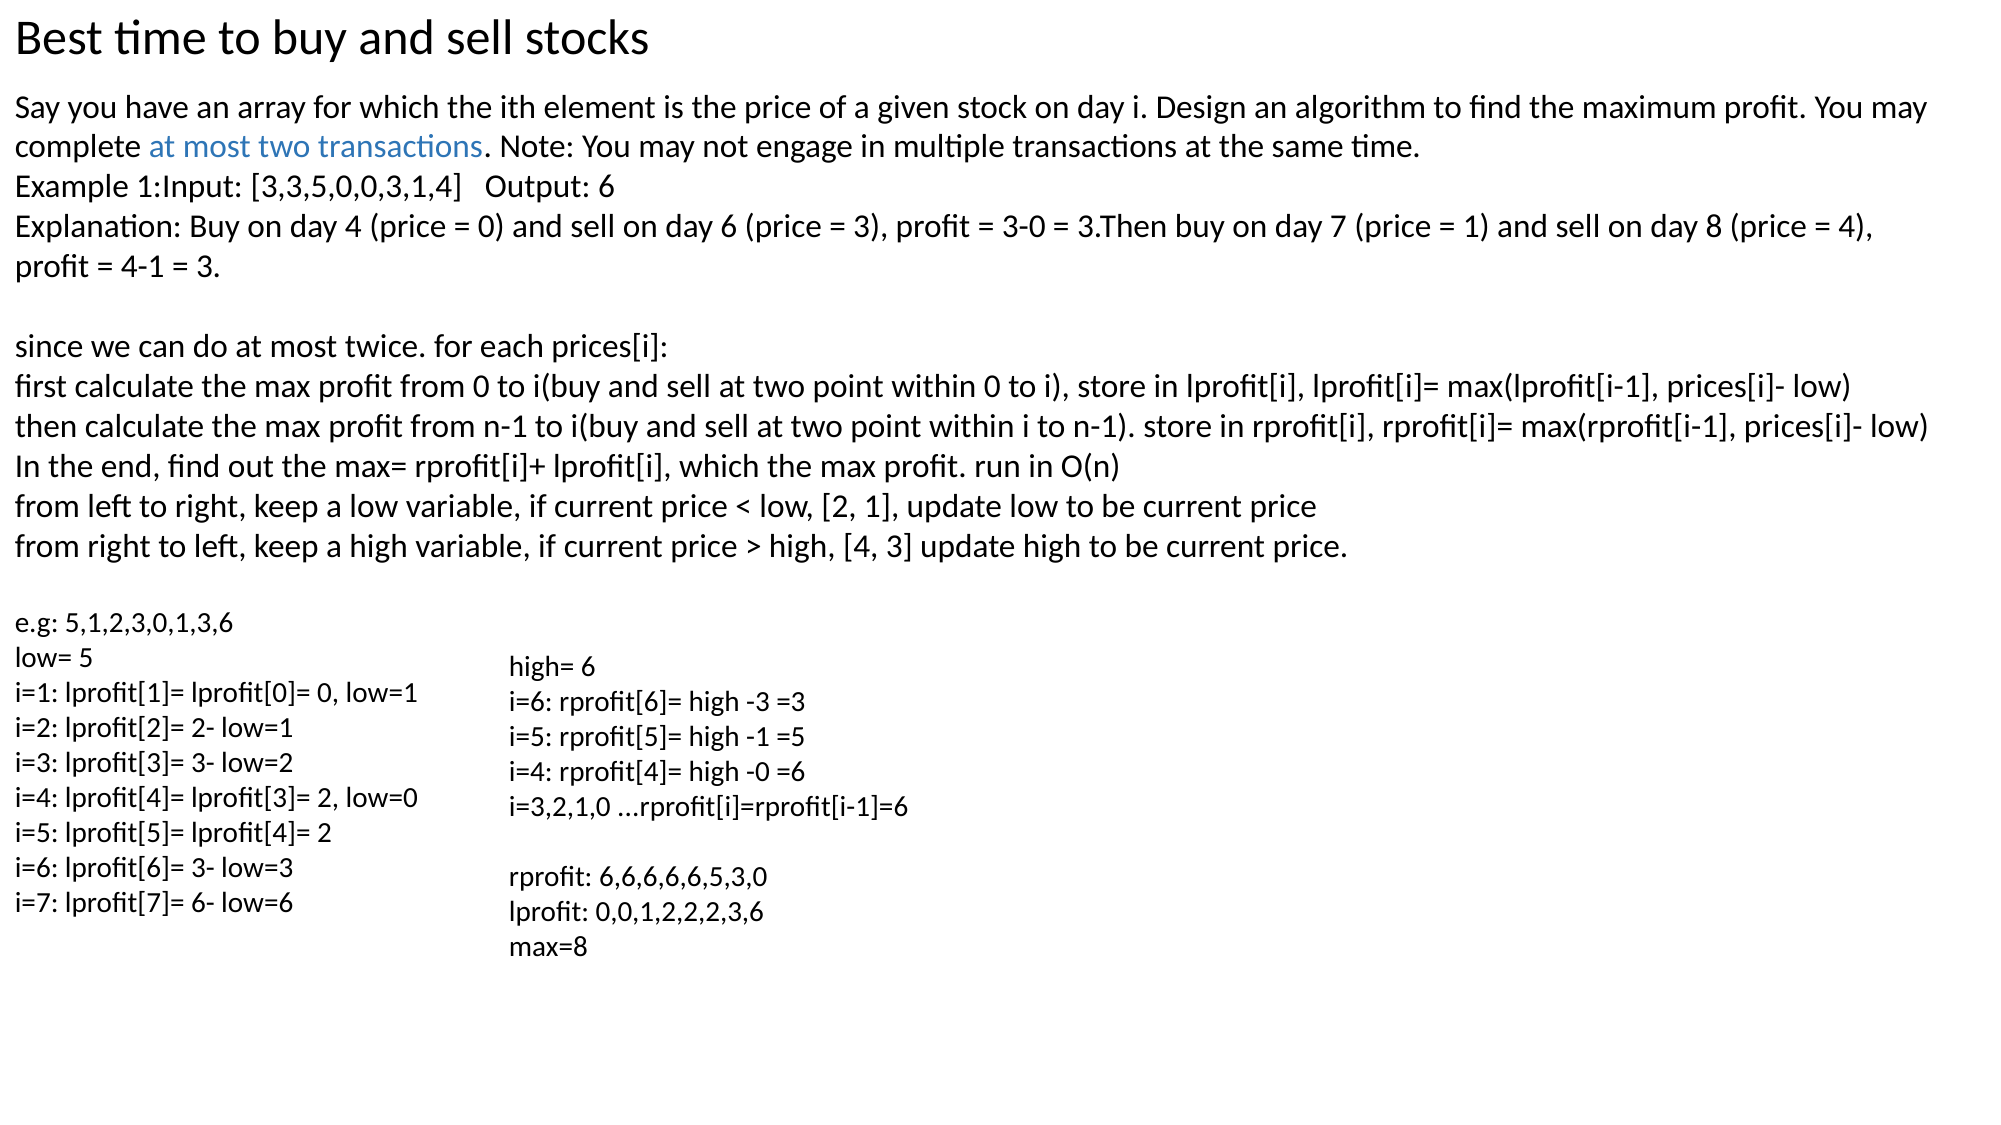

# Best time to buy and sell stocks
Say you have an array for which the ith element is the price of a given stock on day i. Design an algorithm to find the maximum profit. You may complete at most two transactions. Note: You may not engage in multiple transactions at the same time.
Example 1:Input: [3,3,5,0,0,3,1,4]   Output: 6
Explanation: Buy on day 4 (price = 0) and sell on day 6 (price = 3), profit = 3-0 = 3.Then buy on day 7 (price = 1) and sell on day 8 (price = 4), profit = 4-1 = 3.

since we can do at most twice. for each prices[i]:
first calculate the max profit from 0 to i(buy and sell at two point within 0 to i), store in lprofit[i], lprofit[i]= max(lprofit[i-1], prices[i]- low)
then calculate the max profit from n-1 to i(buy and sell at two point within i to n-1). store in rprofit[i], rprofit[i]= max(rprofit[i-1], prices[i]- low)
In the end, find out the max= rprofit[i]+ lprofit[i], which the max profit. run in O(n)
from left to right, keep a low variable, if current price < low, [2, 1], update low to be current price
from right to left, keep a high variable, if current price > high, [4, 3] update high to be current price.

e.g: 5,1,2,3,0,1,3,6
low= 5
i=1: lprofit[1]= lprofit[0]= 0, low=1
i=2: lprofit[2]= 2- low=1
i=3: lprofit[3]= 3- low=2
i=4: lprofit[4]= lprofit[3]= 2, low=0
i=5: lprofit[5]= lprofit[4]= 2
i=6: lprofit[6]= 3- low=3
i=7: lprofit[7]= 6- low=6

high= 6
i=6: rprofit[6]= high -3 =3
i=5: rprofit[5]= high -1 =5
i=4: rprofit[4]= high -0 =6
i=3,2,1,0 ...rprofit[i]=rprofit[i-1]=6

rprofit: 6,6,6,6,6,5,3,0
lprofit: 0,0,1,2,2,2,3,6
max=8